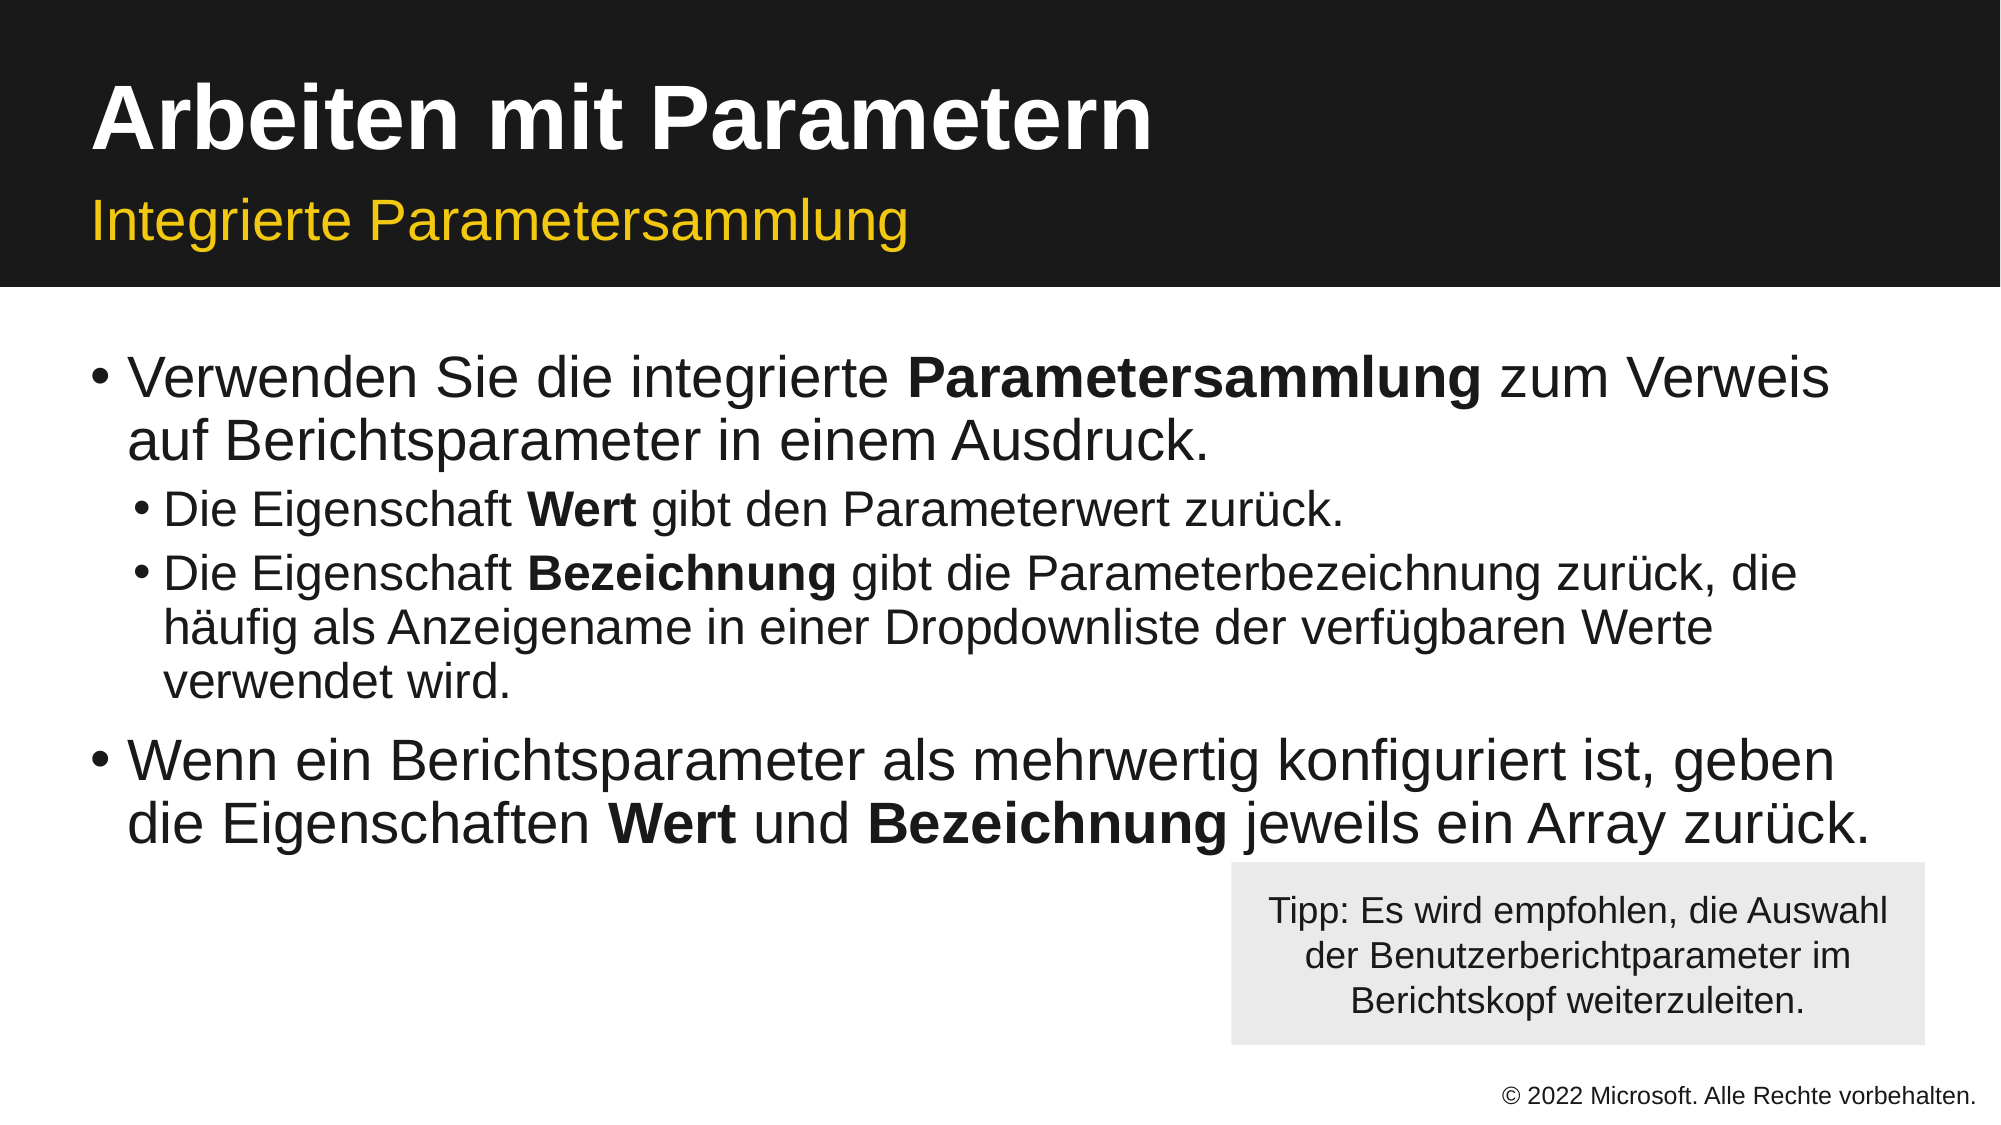

# Arbeiten mit Parametern
Integrierte Parametersammlung
Verwenden Sie die integrierte Parametersammlung zum Verweis auf Berichtsparameter in einem Ausdruck.
Die Eigenschaft Wert gibt den Parameterwert zurück.
Die Eigenschaft Bezeichnung gibt die Parameterbezeichnung zurück, die häufig als Anzeigename in einer Dropdownliste der verfügbaren Werte verwendet wird.
Wenn ein Berichtsparameter als mehrwertig konfiguriert ist, geben die Eigenschaften Wert und Bezeichnung jeweils ein Array zurück.

Tipp: Es wird empfohlen, die Auswahl der Benutzerberichtparameter im Berichtskopf weiterzuleiten.
© 2022 Microsoft. Alle Rechte vorbehalten.